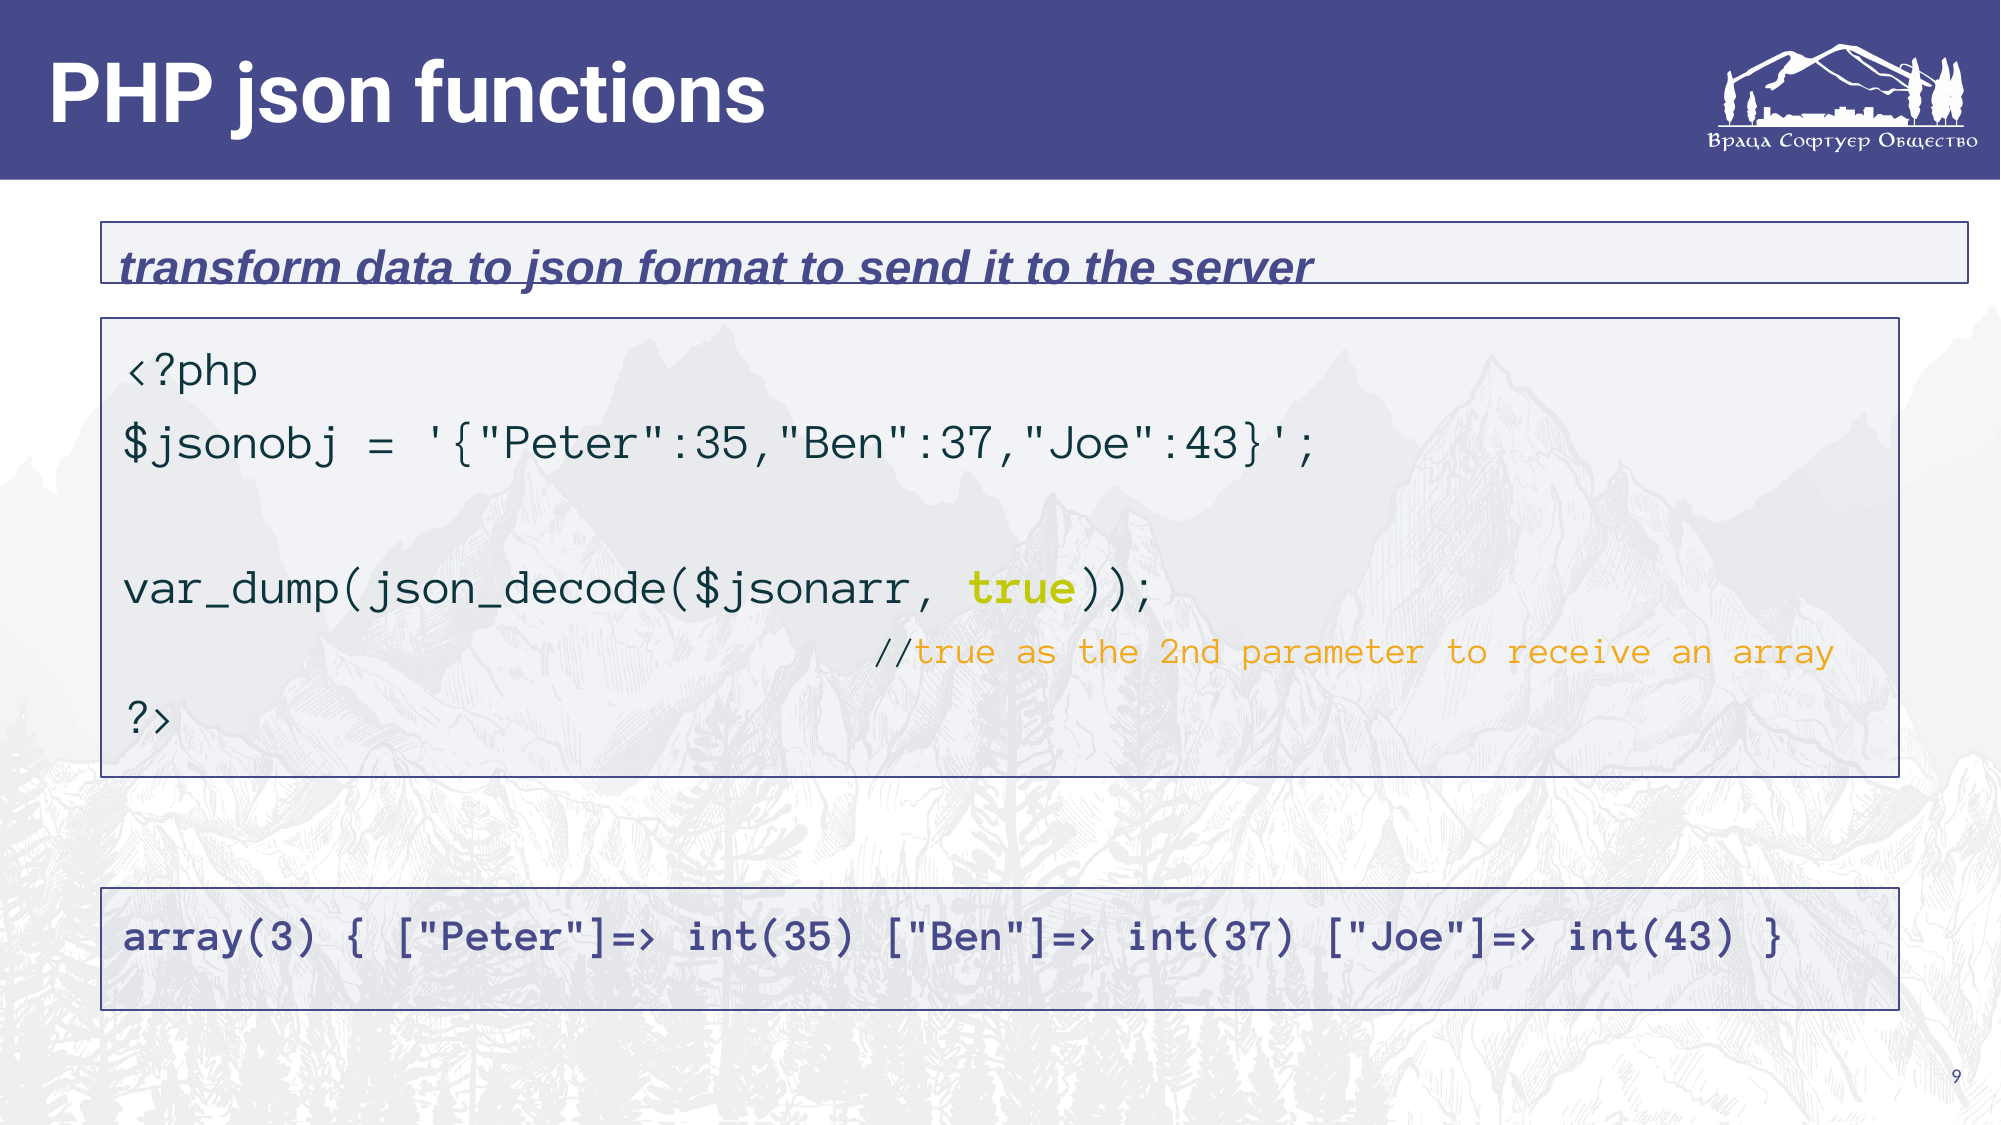

# PHP json functions
transform data to json format to send it to the server

<?php
$jsonobj = '{"Peter":35,"Ben":37,"Joe":43}';

var_dump(json_decode($jsonarr, true));
//true as the 2nd parameter to receive an array
?>
array(3) { ["Peter"]=> int(35) ["Ben"]=> int(37) ["Joe"]=> int(43) }
9